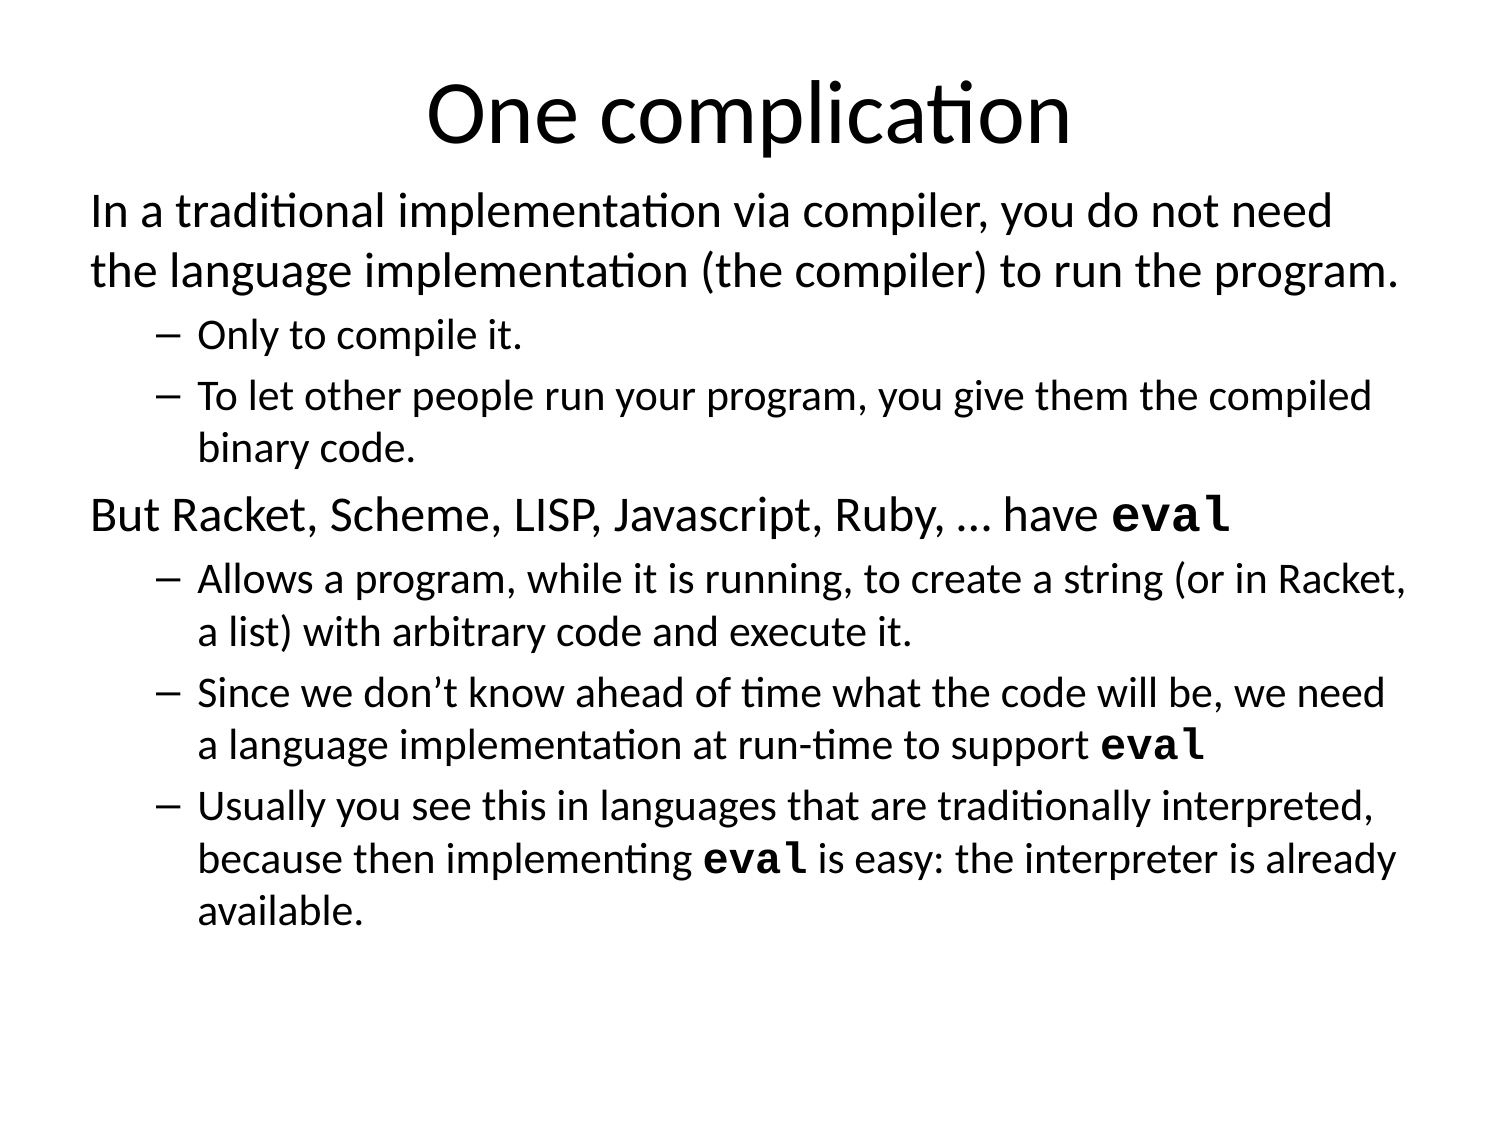

# One complication
In a traditional implementation via compiler, you do not need the language implementation (the compiler) to run the program.
Only to compile it.
To let other people run your program, you give them the compiled binary code.
But Racket, Scheme, LISP, Javascript, Ruby, … have eval
Allows a program, while it is running, to create a string (or in Racket, a list) with arbitrary code and execute it.
Since we don’t know ahead of time what the code will be, we need a language implementation at run-time to support eval
Usually you see this in languages that are traditionally interpreted, because then implementing eval is easy: the interpreter is already available.